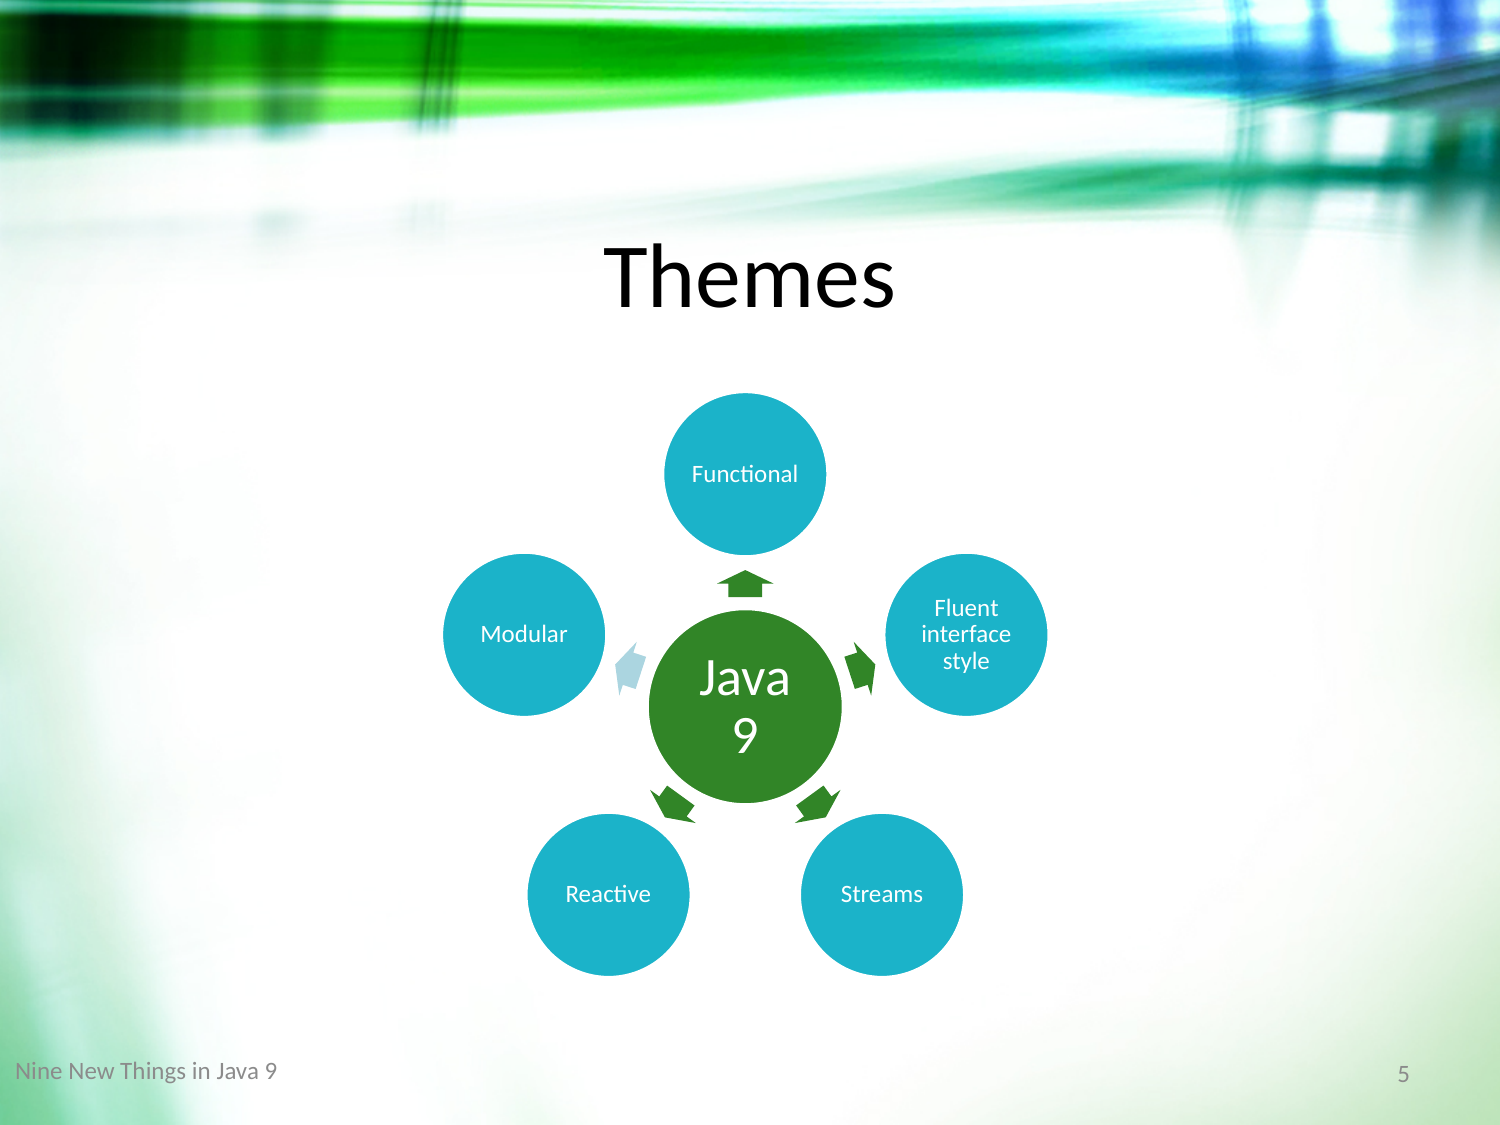

Themes
Java 9

Functional

Fluent interface style

Streams

Reactive

Modular
Nine New Things in Java 9
5